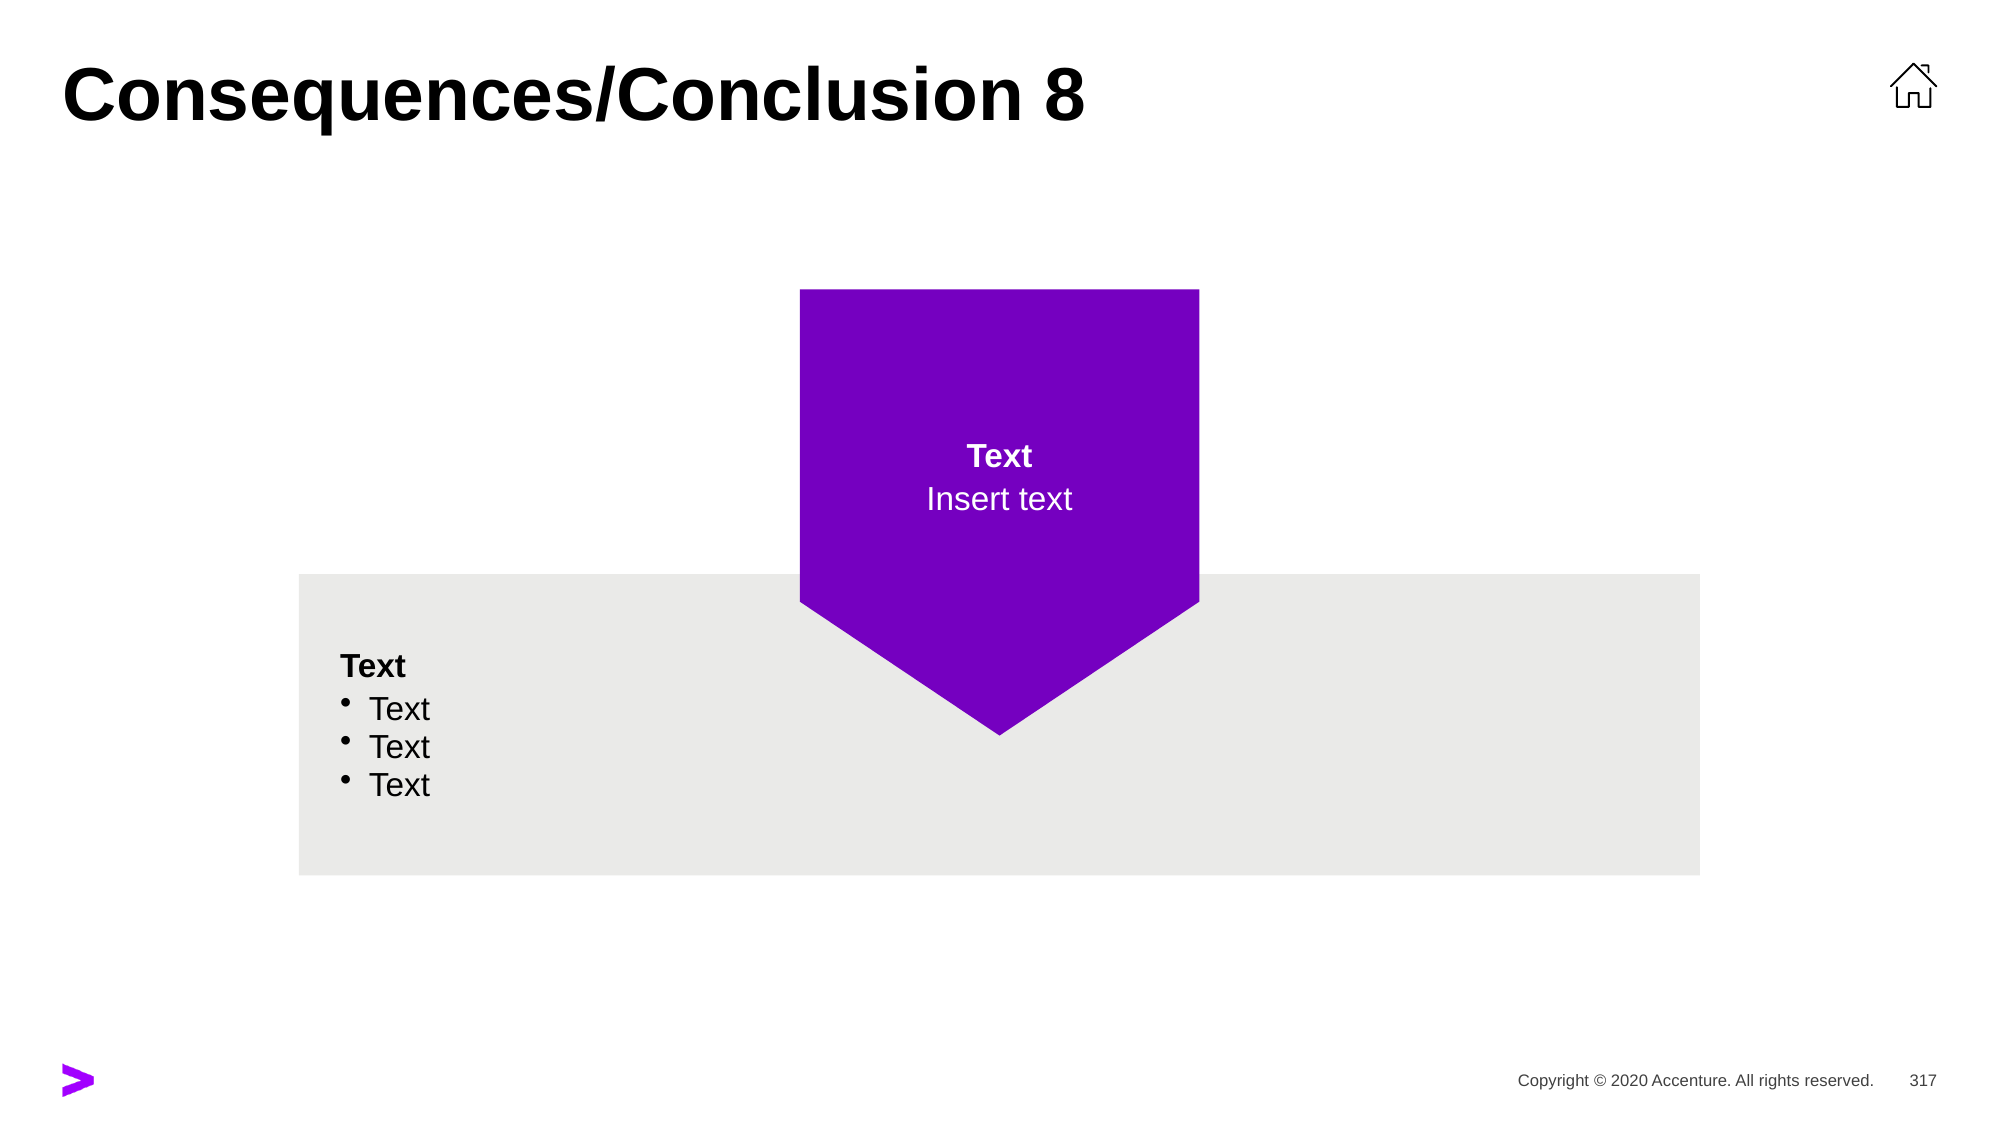

# Consequences/Conclusion 8

Text
Insert text
Text
Text
Text
Text